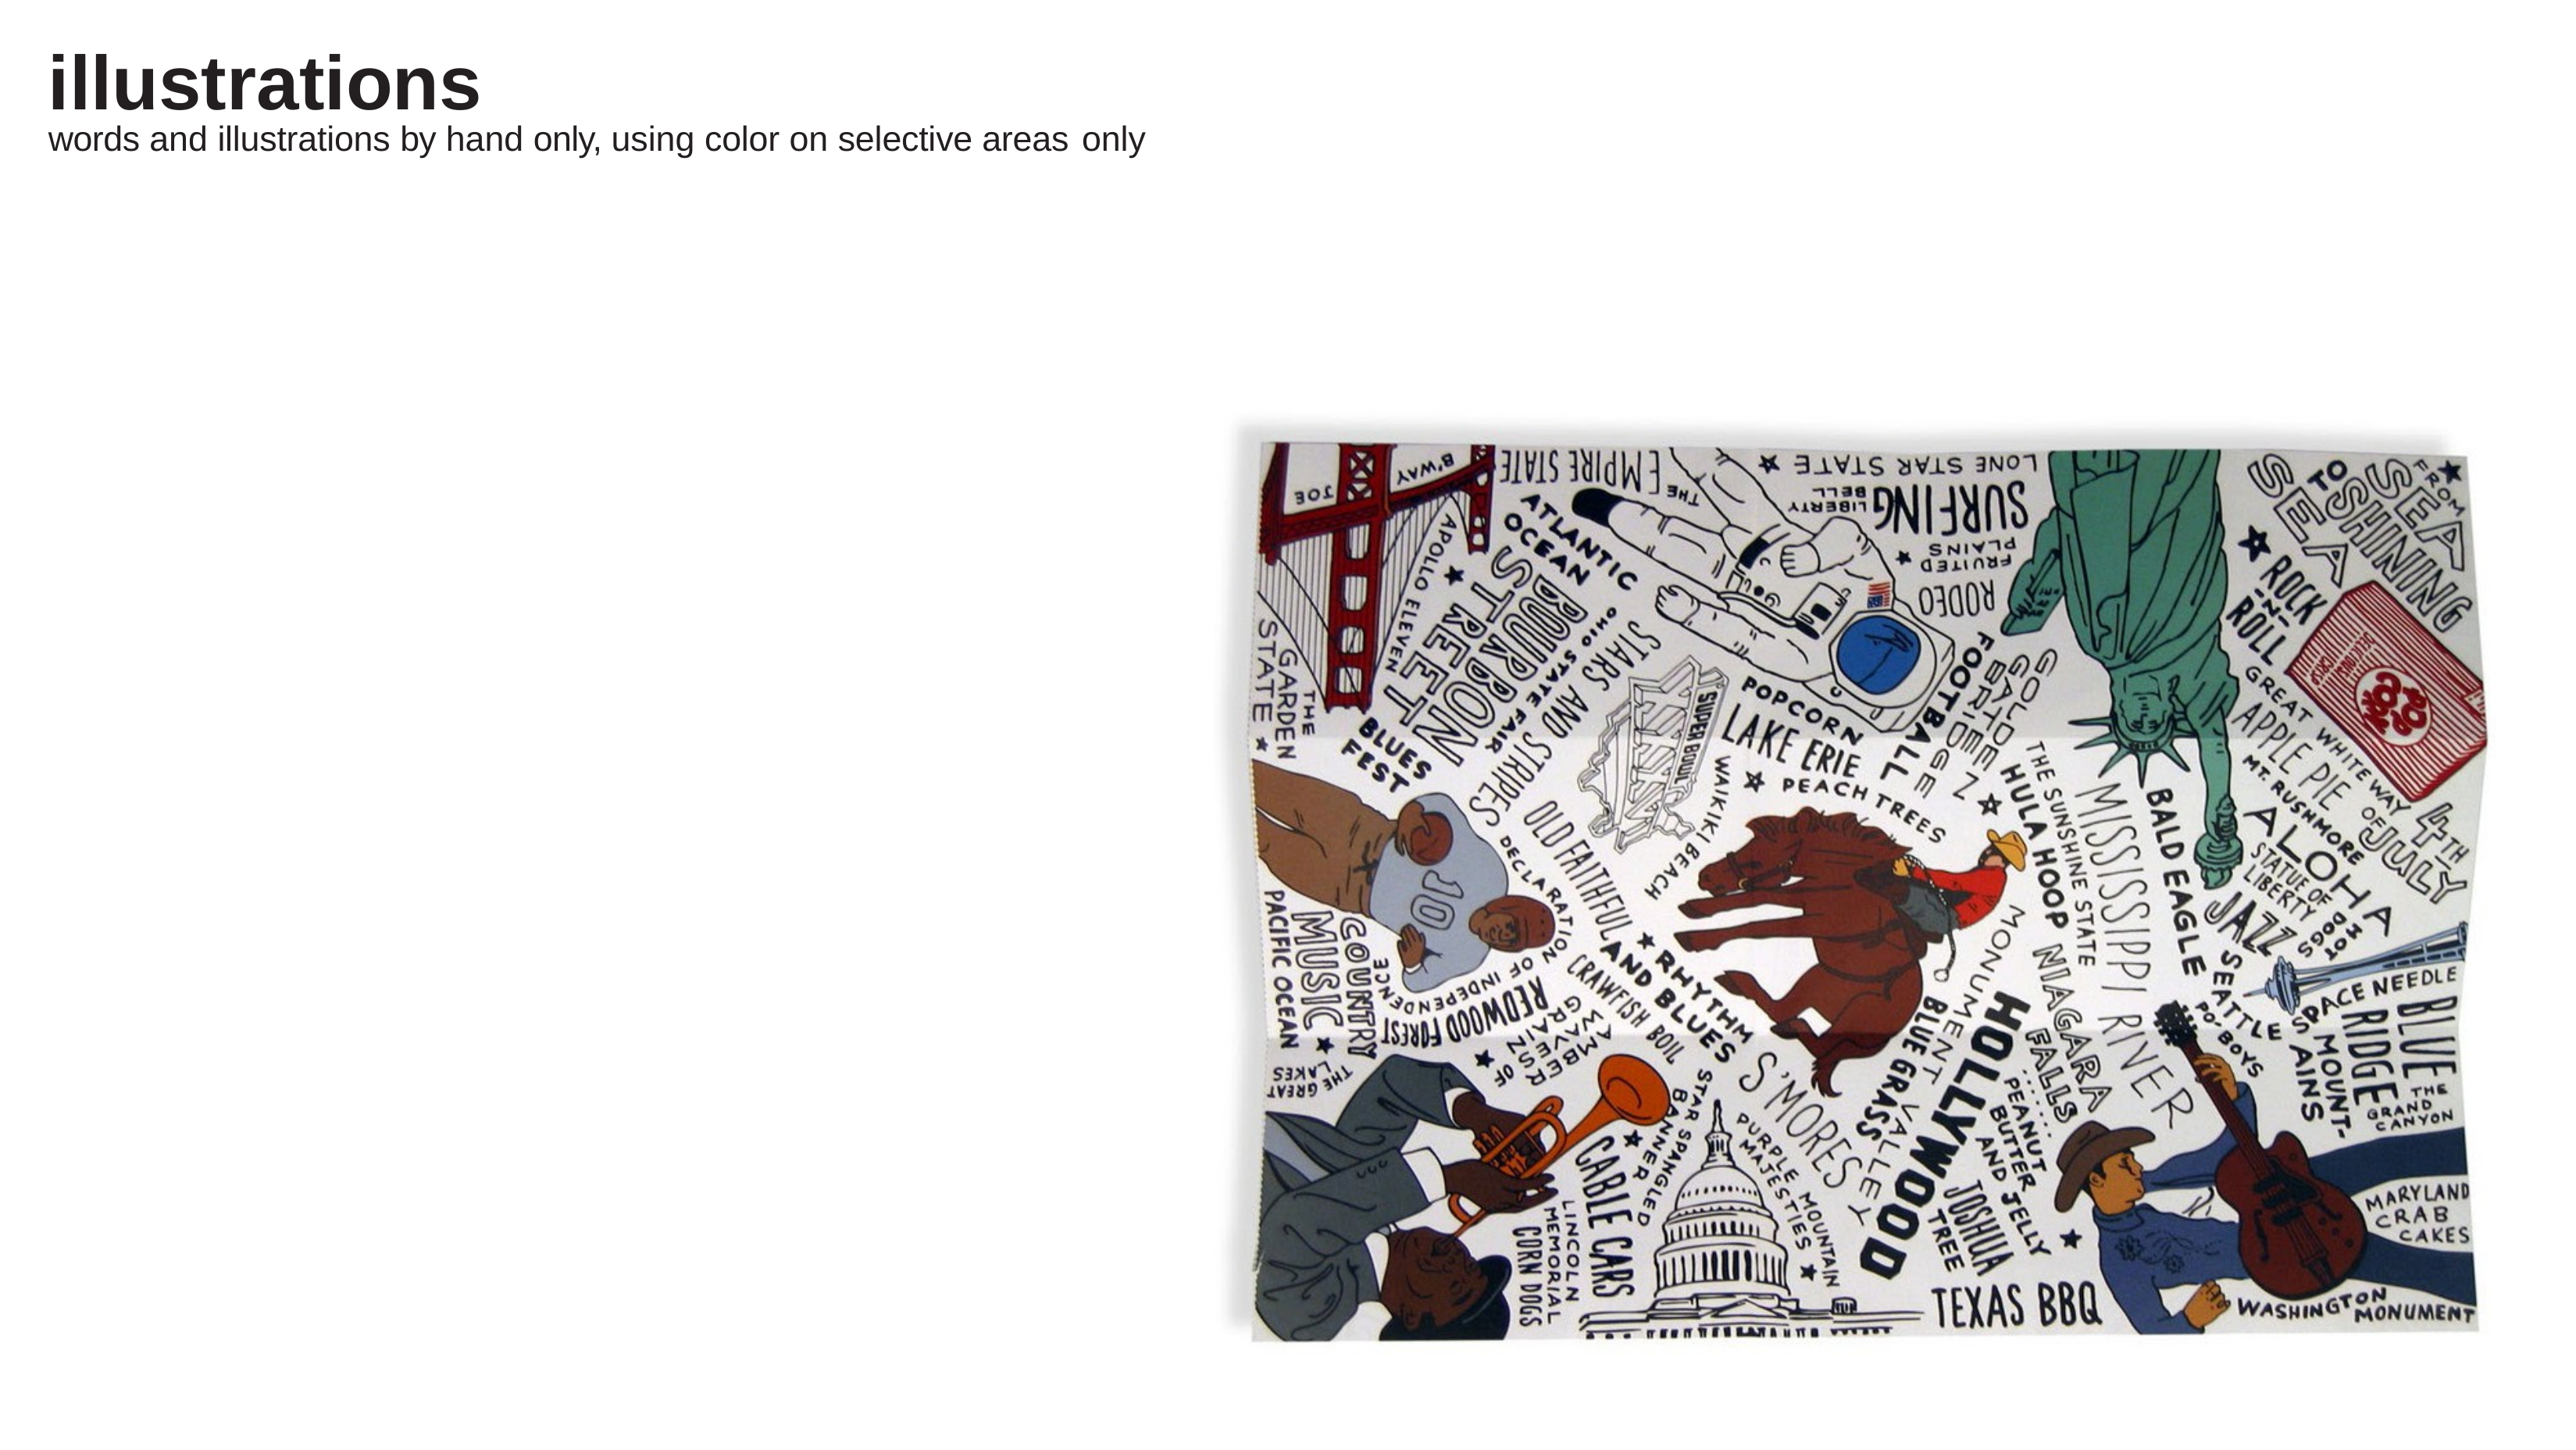

# illustrations
words and illustrations by hand only, using color on selective areas only